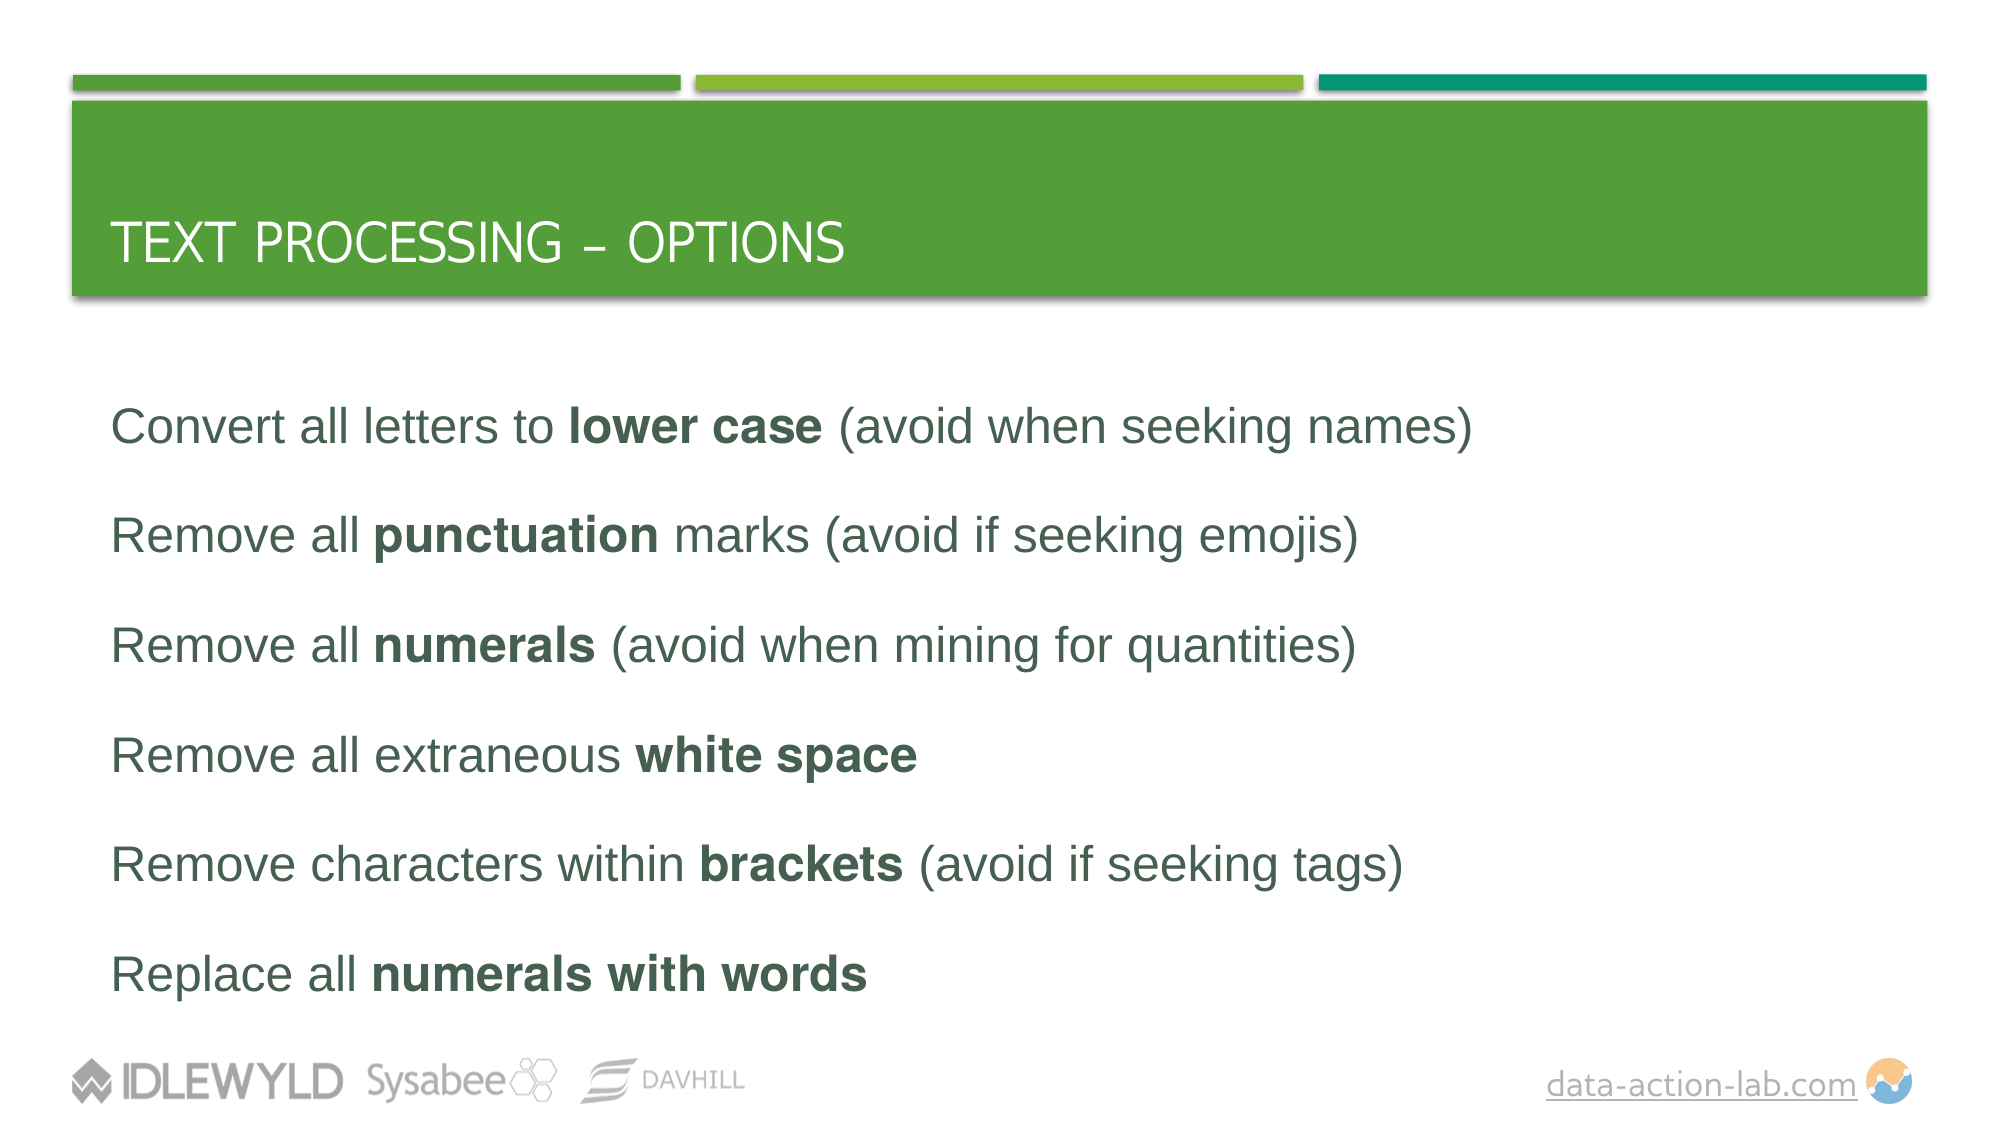

# Text Processing – OPTIONS
Convert all letters to lower case (avoid when seeking names)

Remove all punctuation marks (avoid if seeking emojis)

Remove all numerals (avoid when mining for quantities)

Remove all extraneous white space

Remove characters within brackets (avoid if seeking tags)

Replace all numerals with words